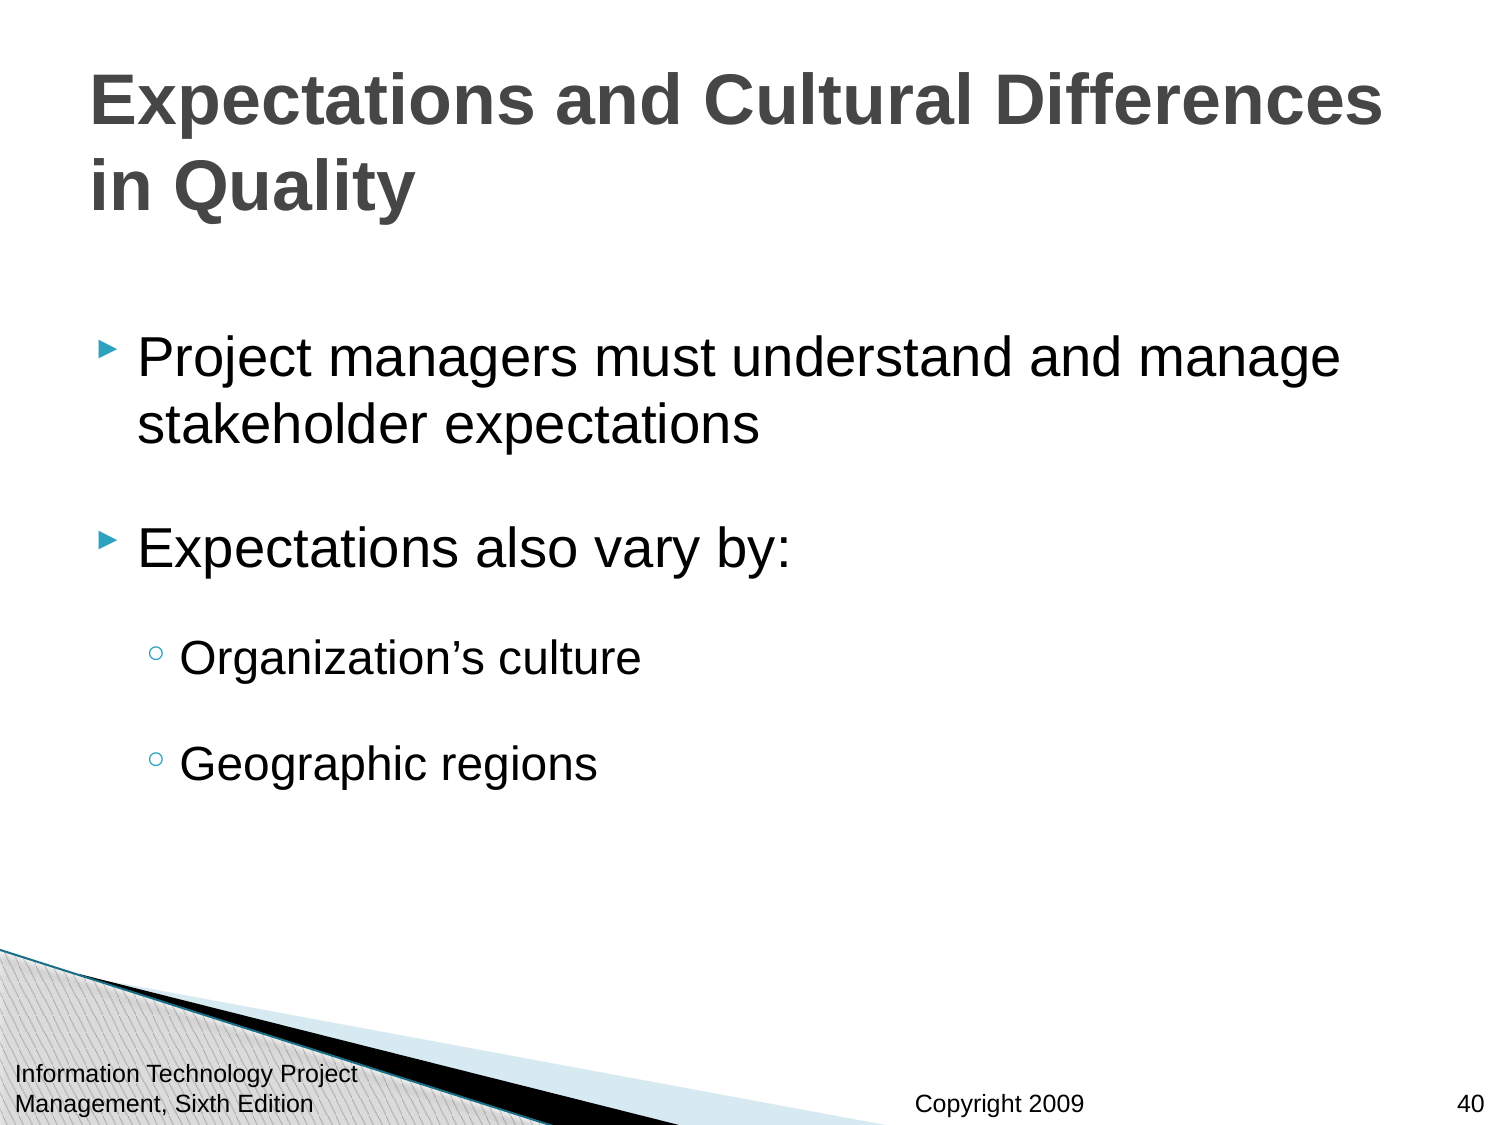

# Expectations and Cultural Differences in Quality
Project managers must understand and manage stakeholder expectations
Expectations also vary by:
Organization’s culture
Geographic regions
Information Technology Project Management, Sixth Edition
40